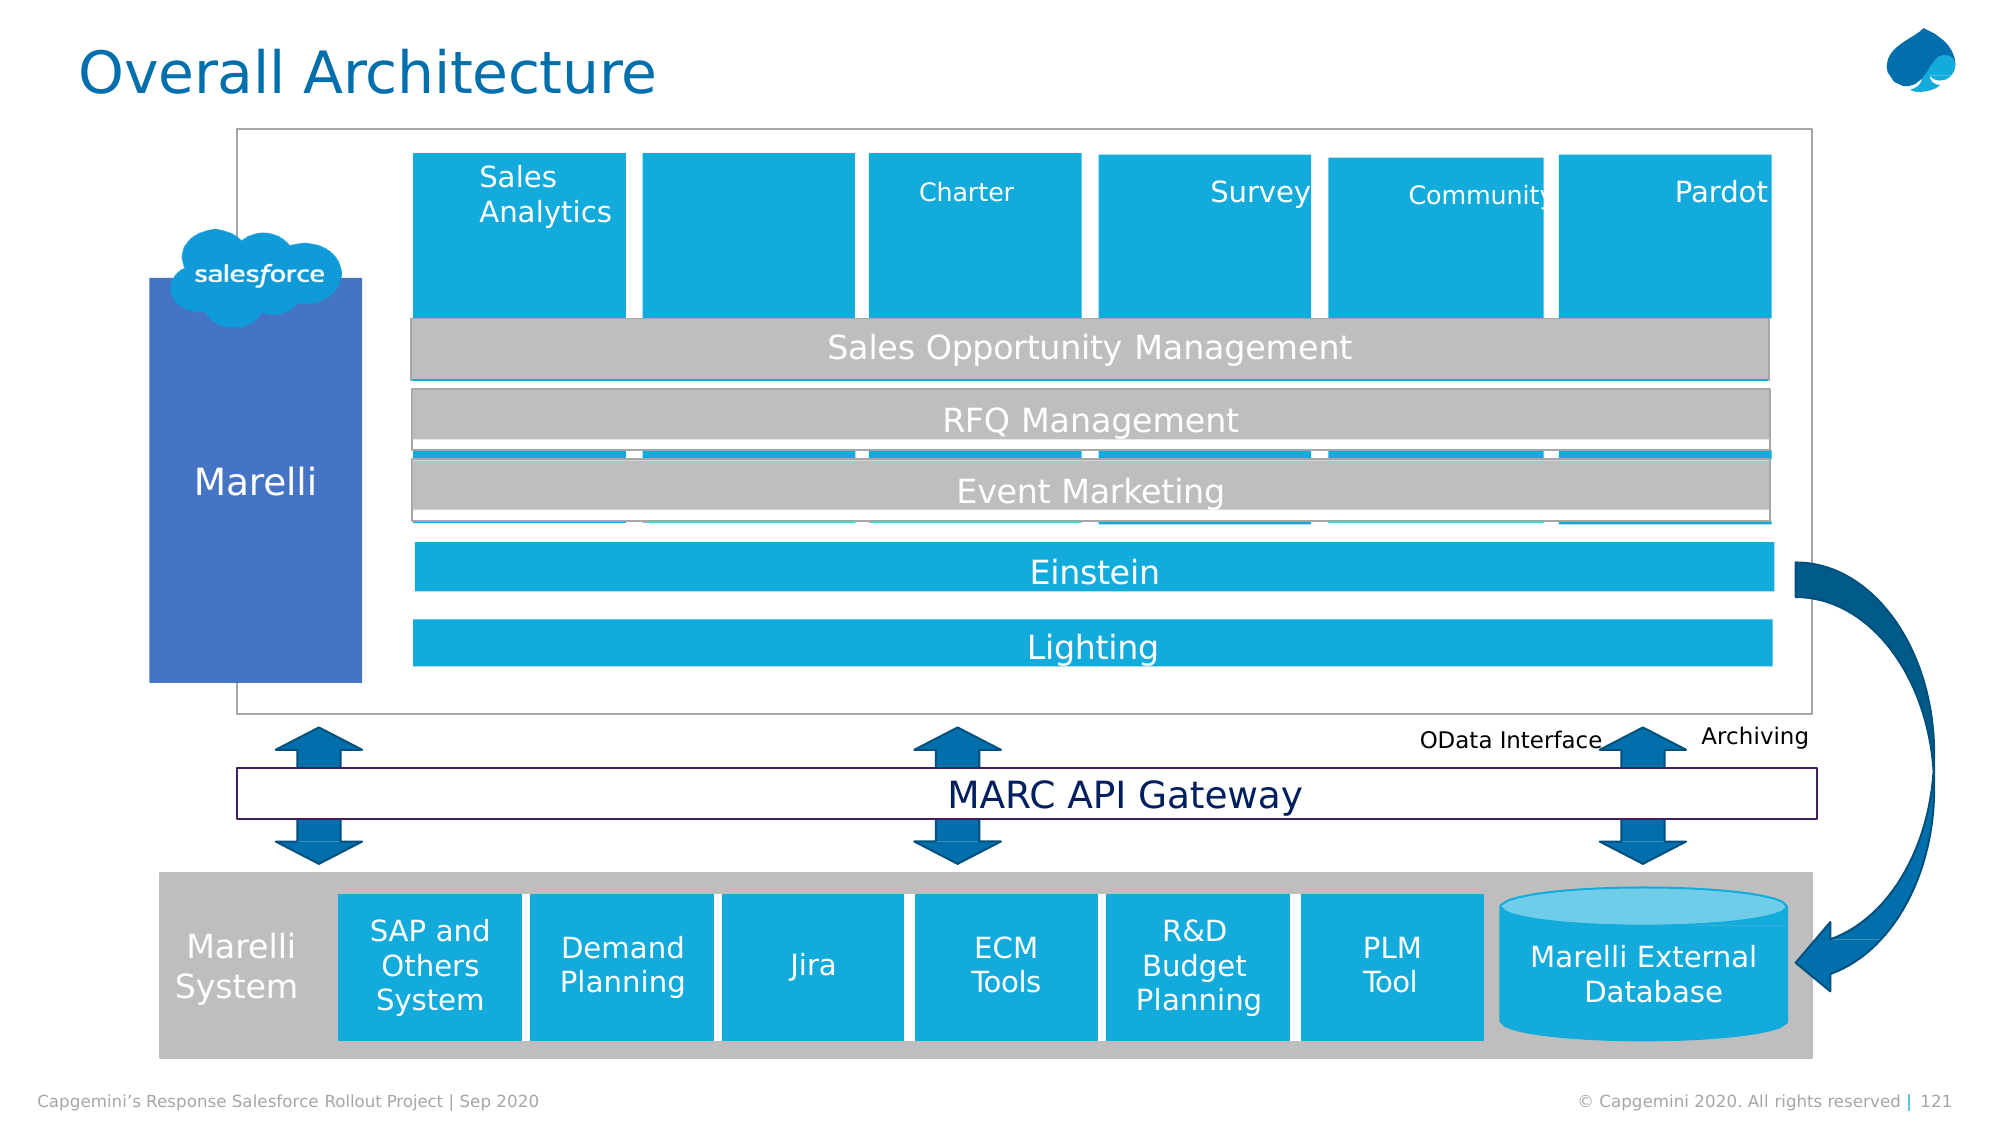

# Overall Architecture

| Sales Analytics | Charter Survey Community Pardot |
| --- | --- |
| Sales Opportunity Management |  |

RFQ Management

Marelli

Event Marketing

Einstein

Lighting
Archiving
OData Interface

MARC API Gateway

| SAP and Others System | Demand Planning | Jira | ECM Tools | R&D Budget Planning | PLM Tool |
| --- | --- | --- | --- | --- | --- |

Marelli
System
Marelli External  Database
Capgemini’s Response Salesforce Rollout Project | Sep 2020
© Capgemini 2020. All rights reserved | 121